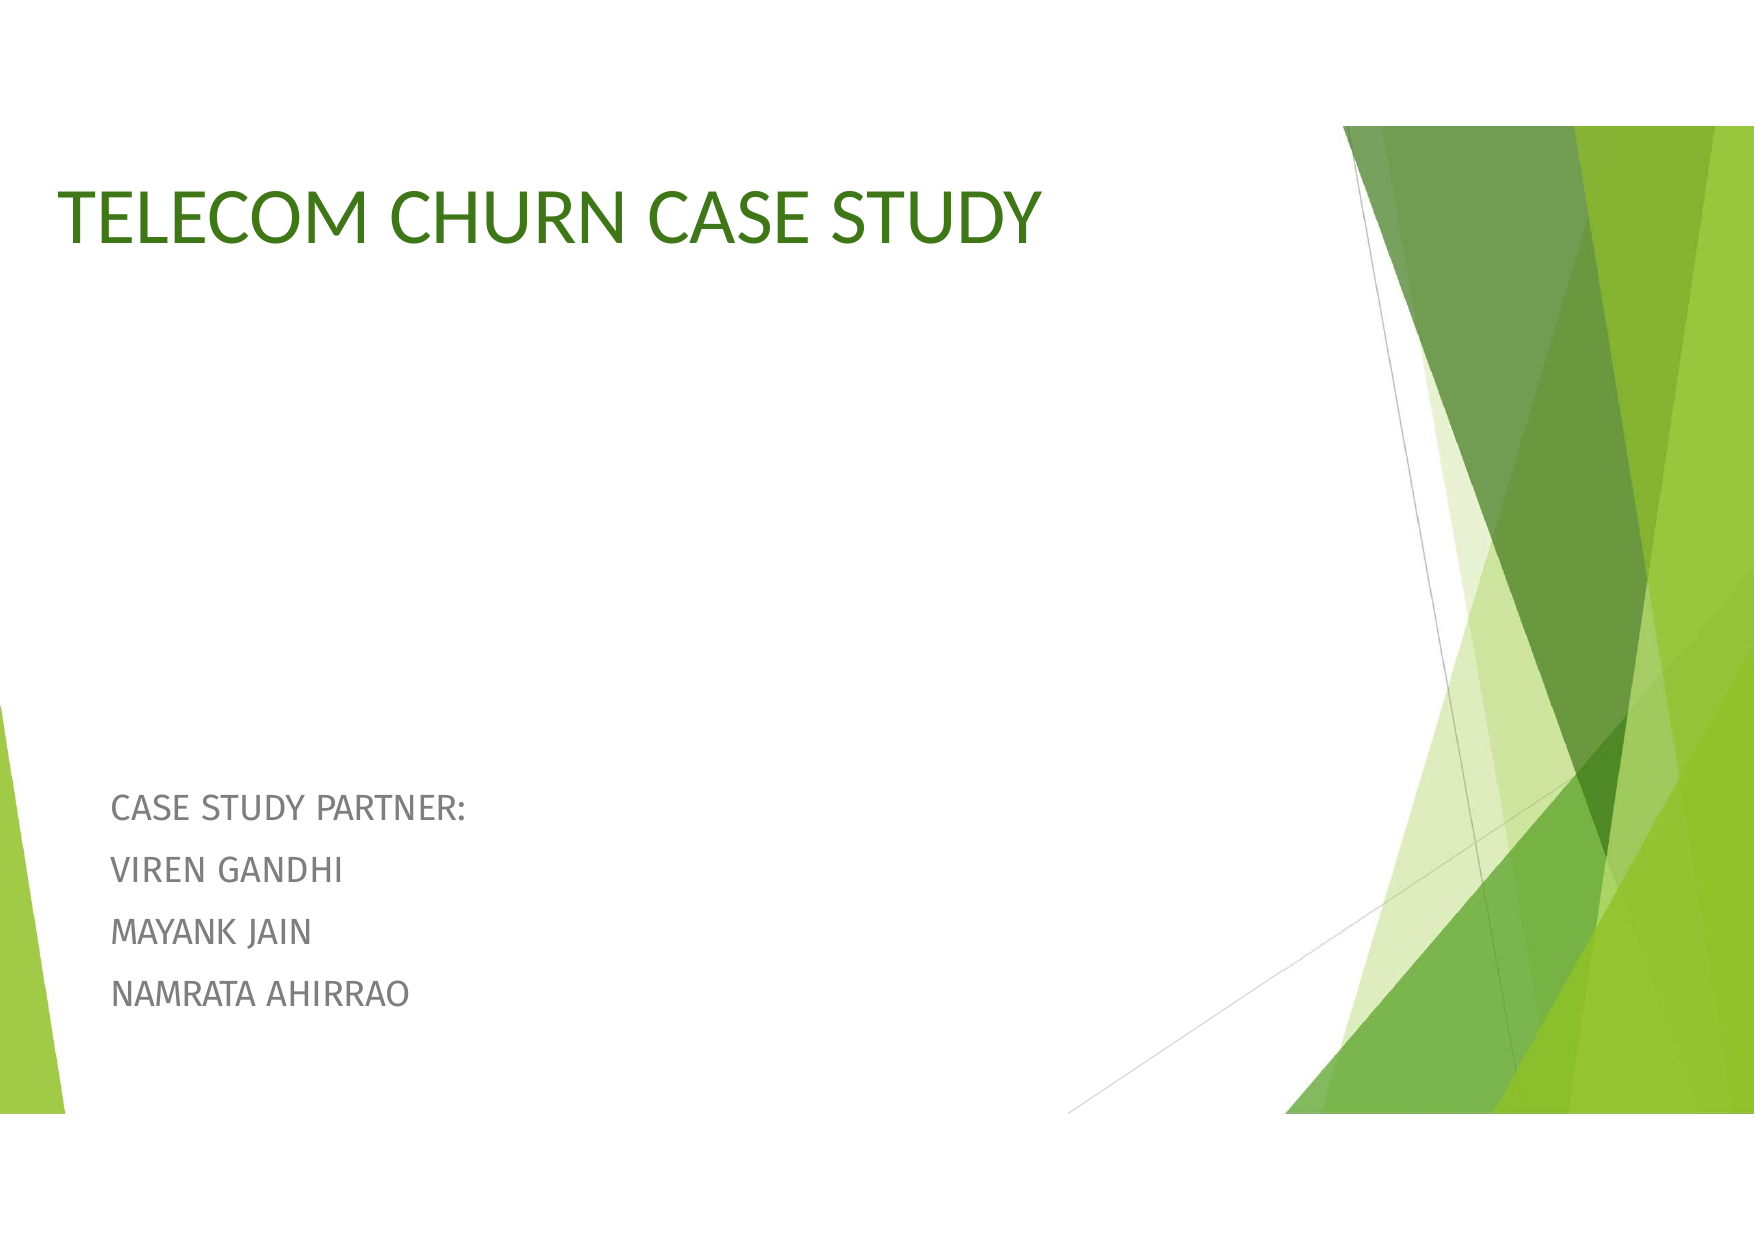

# TELECOM CHURN CASE STUDY
CASE STUDY PARTNER: VIREN GANDHI MAYANK JAIN NAMRATA AHIRRAO